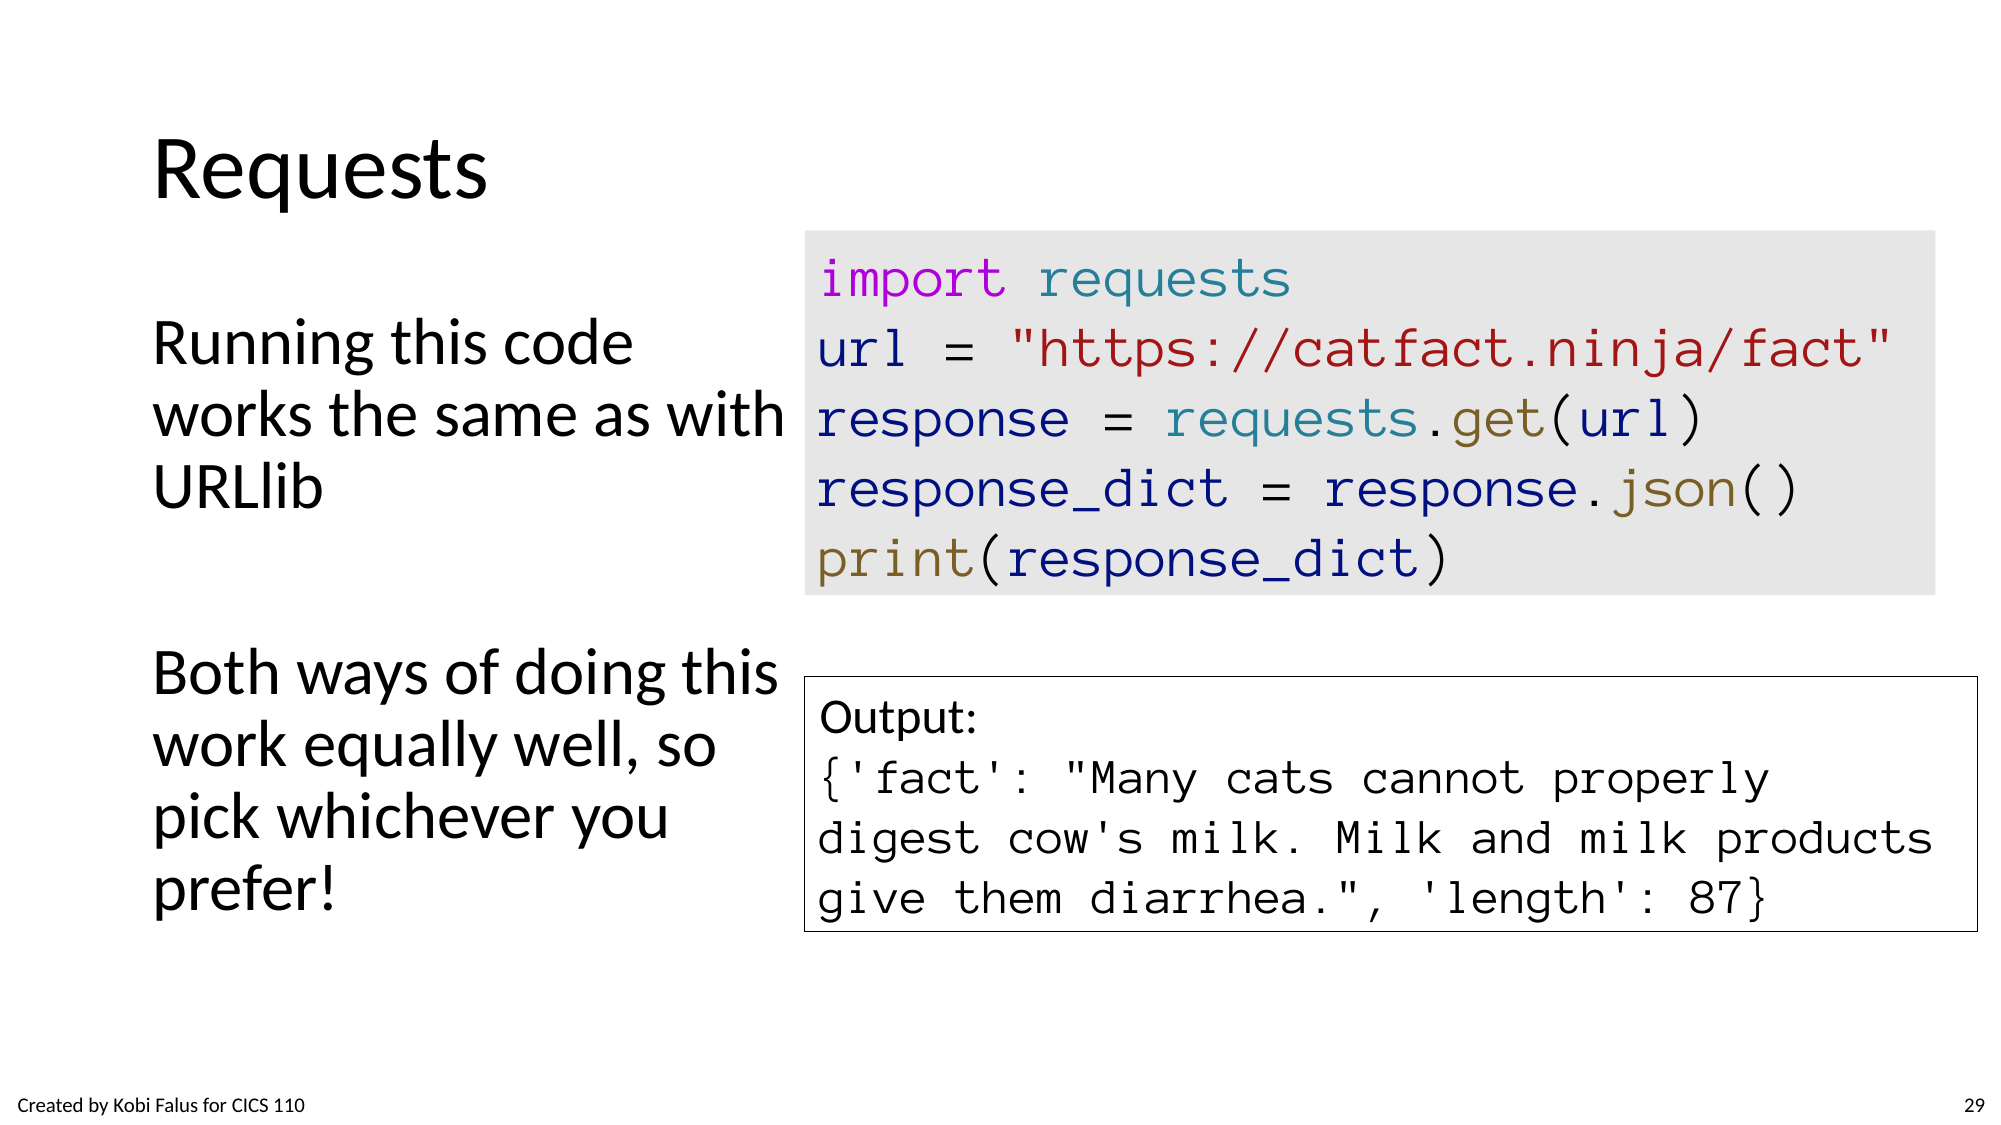

# Requests
import requests
url = "https://catfact.ninja/fact"
response = requests.get(url)
response_dict = response.json()
print(response_dict)
Running this code works the same as with URLlib

Both ways of doing this work equally well, so pick whichever you prefer!
Output:
{'fact': "Many cats cannot properly digest cow's milk. Milk and milk products give them diarrhea.", 'length': 87}